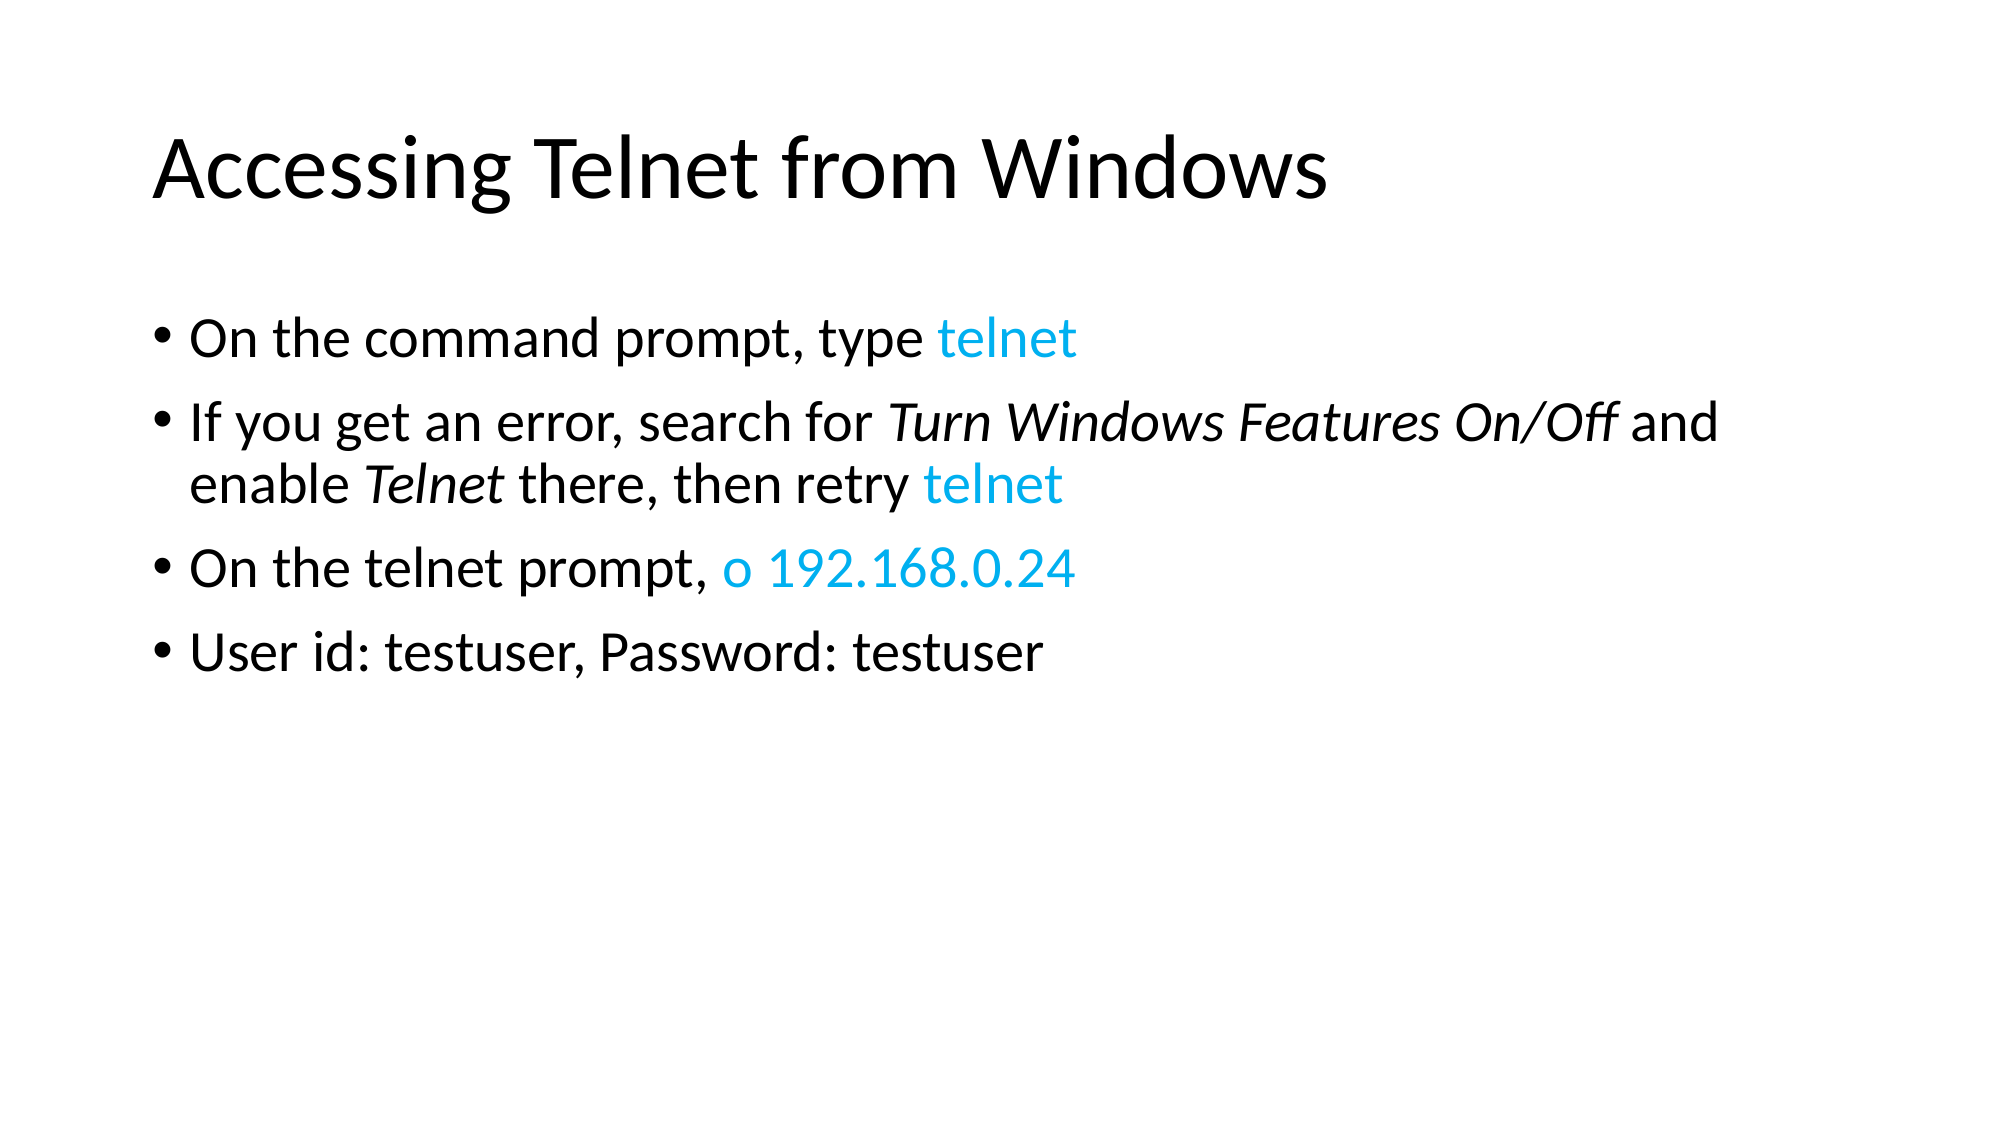

# Accessing Telnet from Windows
On the command prompt, type telnet
If you get an error, search for Turn Windows Features On/Off and enable Telnet there, then retry telnet
On the telnet prompt, o 192.168.0.24
User id: testuser, Password: testuser